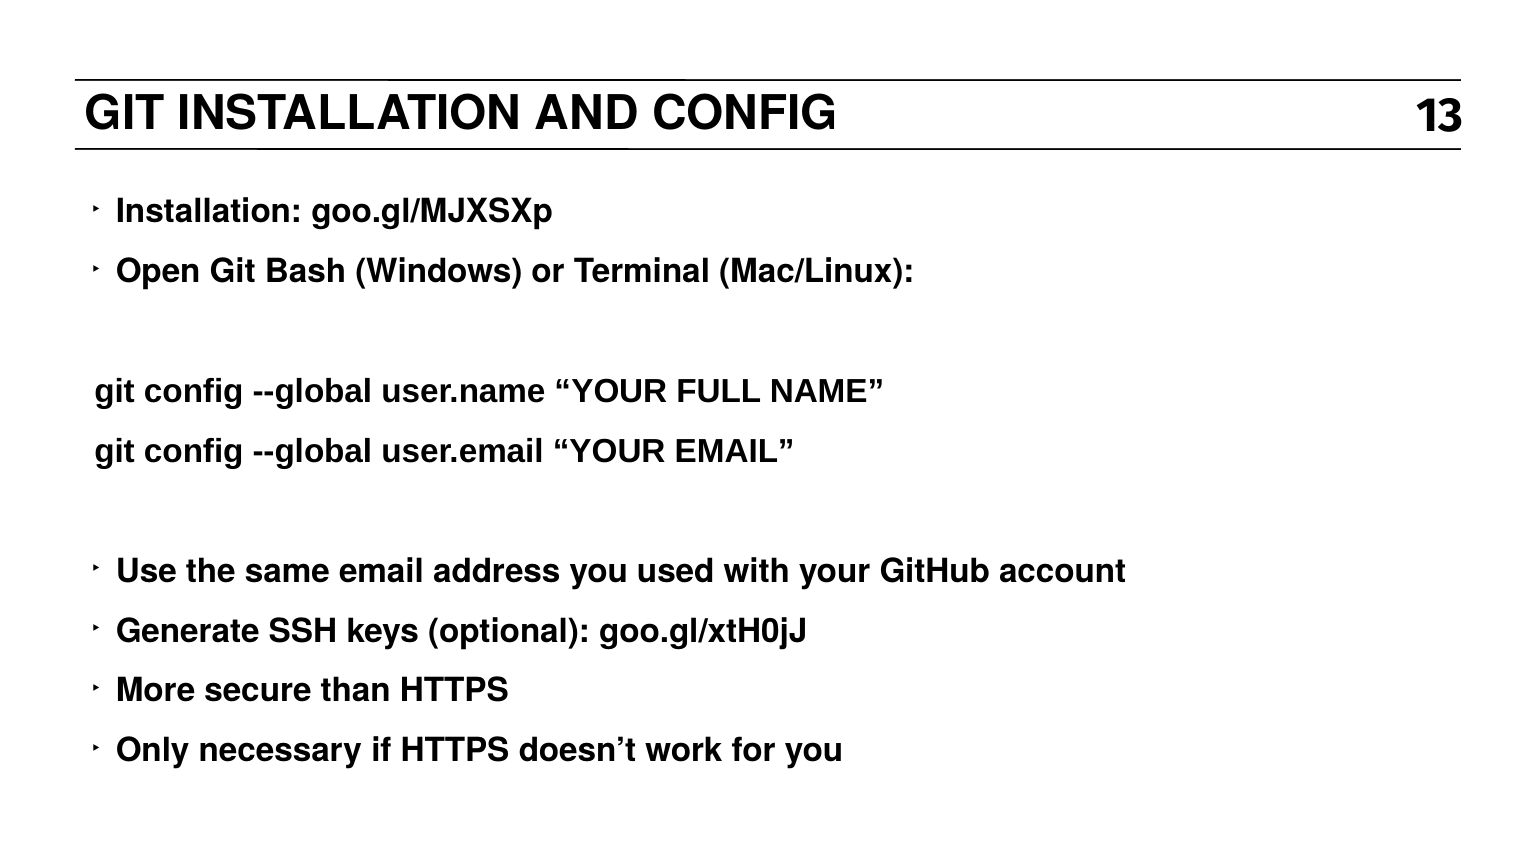

# GIT INSTALLATION AND CONFIG
13

Installation: goo.gl/MJXSXp
Open Git Bash (Windows) or Terminal (Mac/Linux):
 git config --global user.name “YOUR FULL NAME”
 git config --global user.email “YOUR EMAIL”
Use the same email address you used with your GitHub account
Generate SSH keys (optional): goo.gl/xtH0jJ
More secure than HTTPS
Only necessary if HTTPS doesn’t work for you